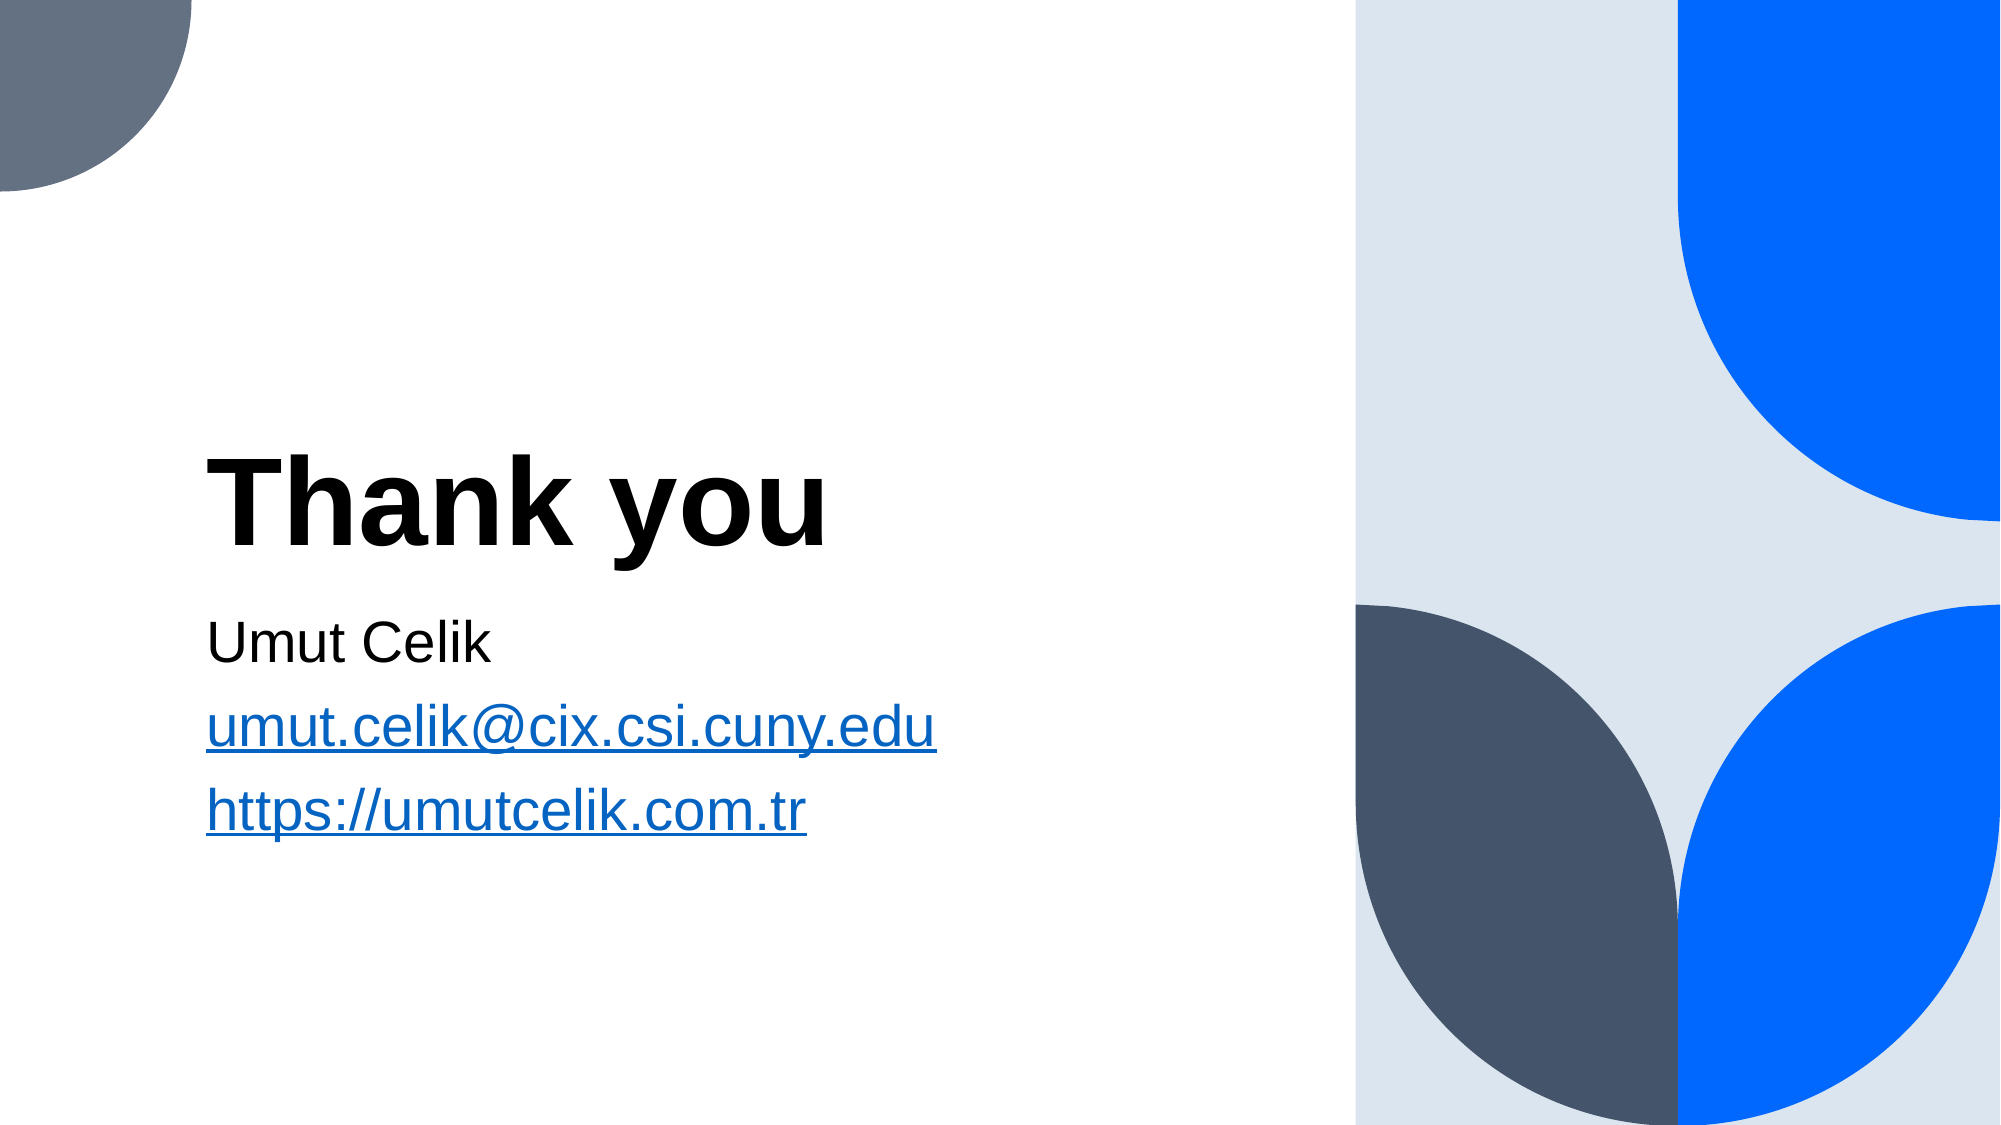

# Thank you
Umut Celik
umut.celik@cix.csi.cuny.edu
https://umutcelik.com.tr